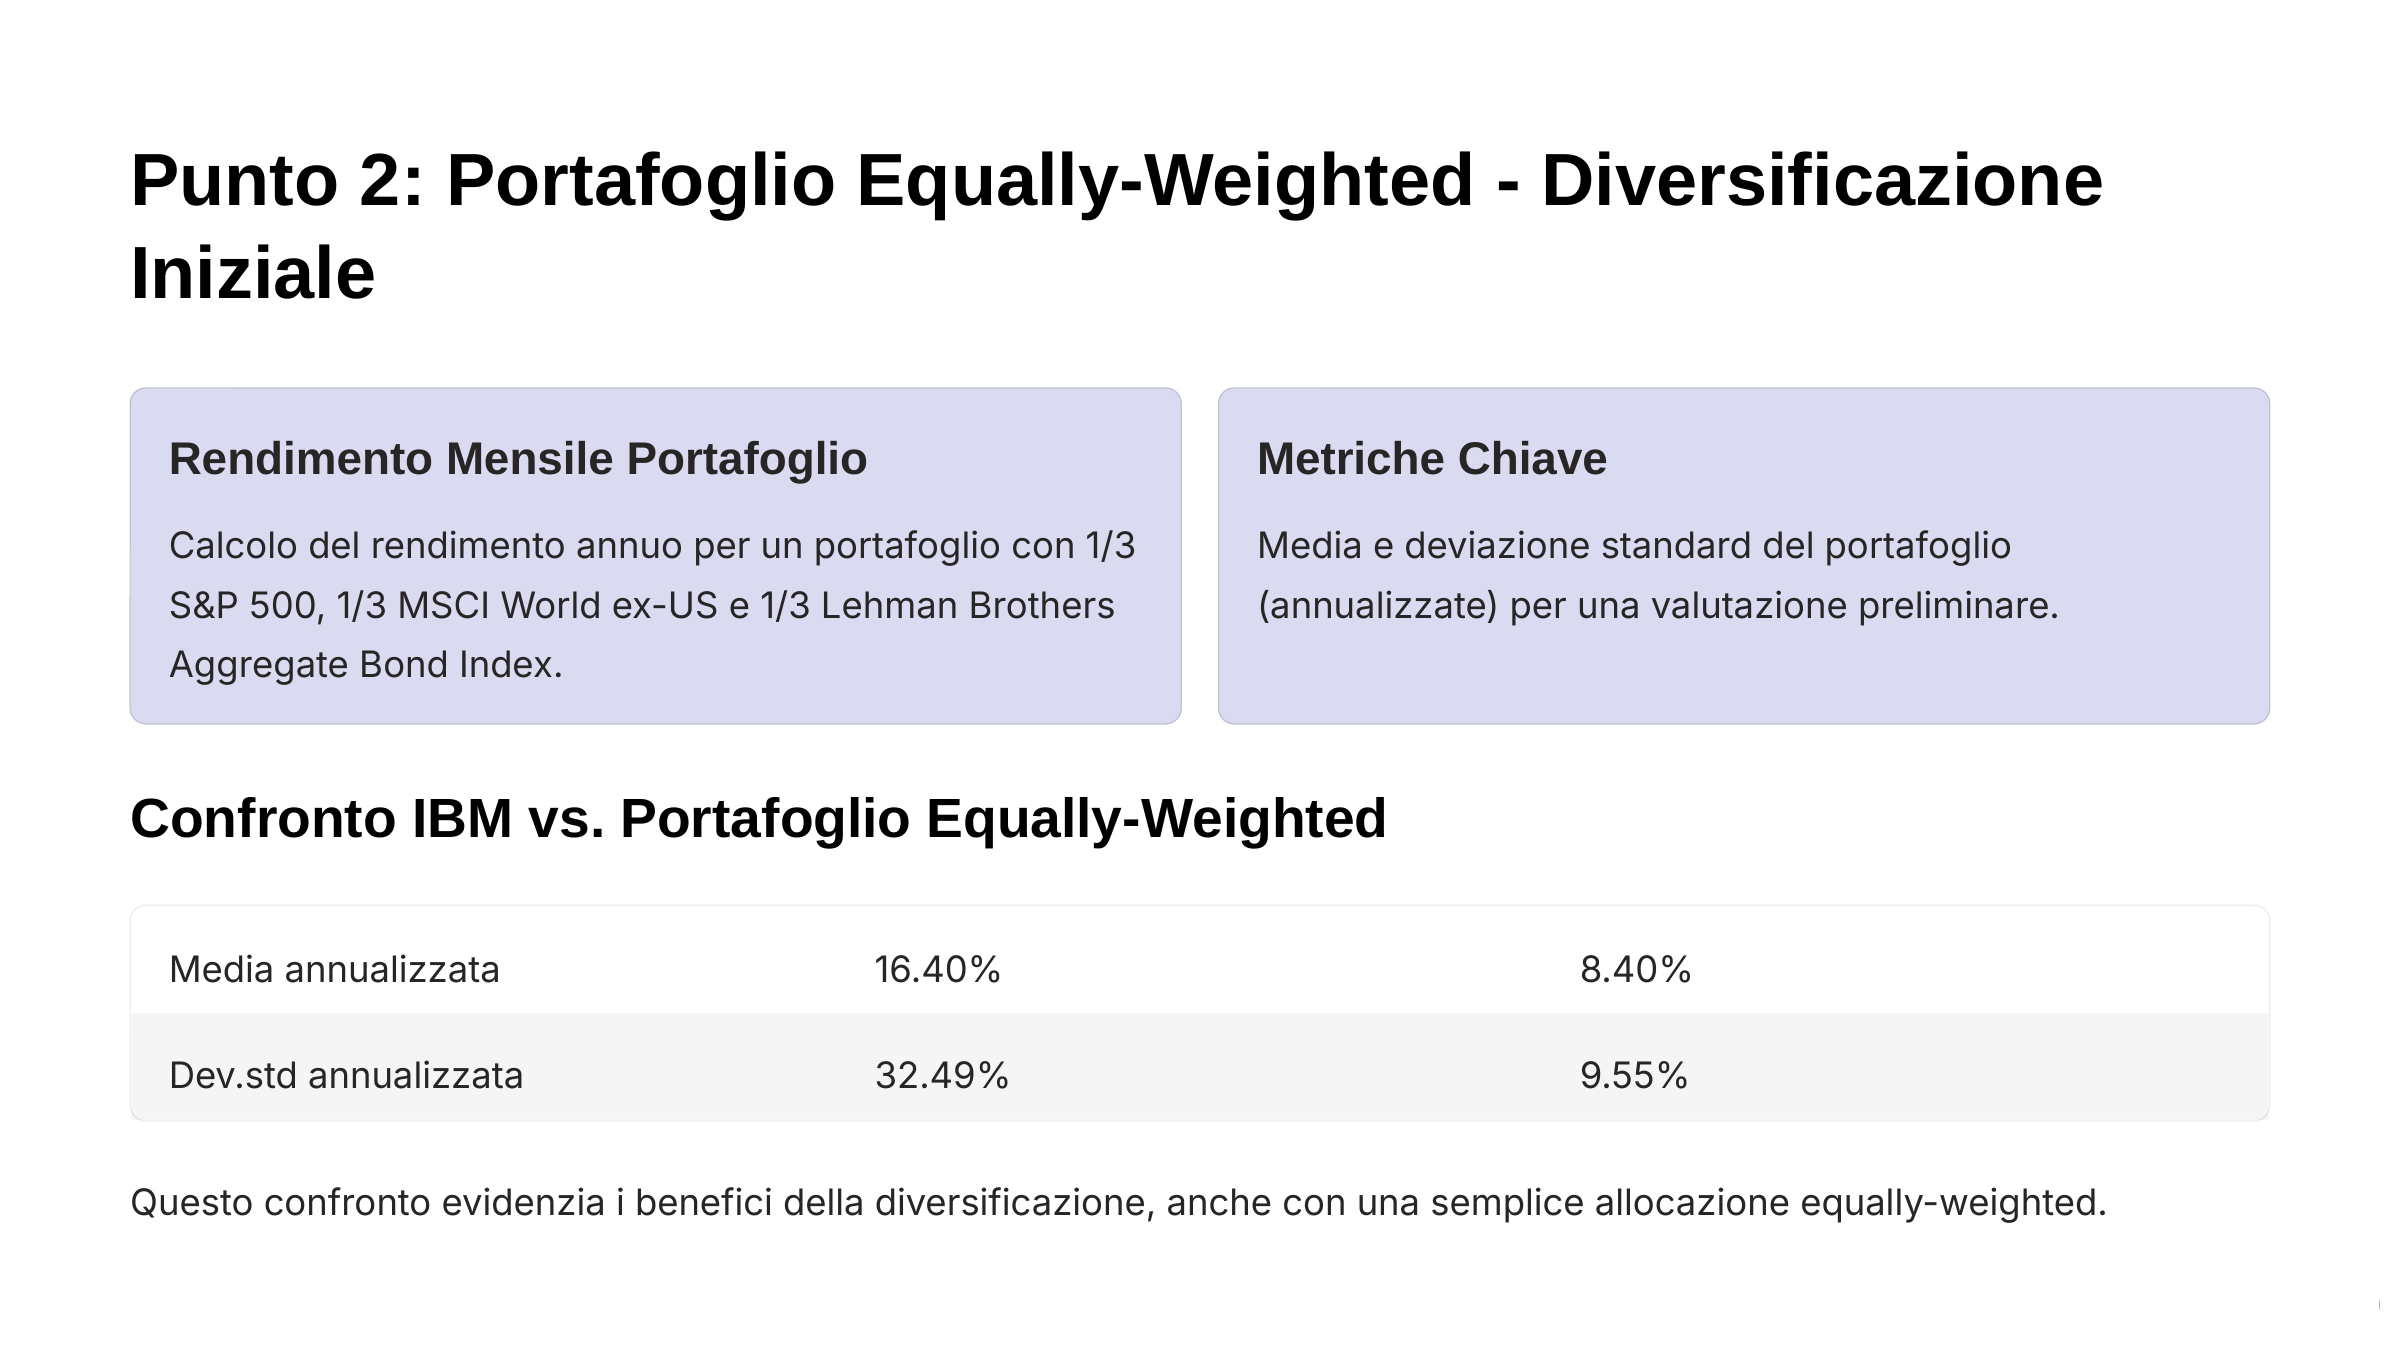

Punto 2: Portafoglio Equally-Weighted - Diversificazione Iniziale

Rendimento Mensile Portafoglio
Metriche Chiave
Calcolo del rendimento annuo per un portafoglio con 1/3 S&P 500, 1/3 MSCI World ex-US e 1/3 Lehman Brothers Aggregate Bond Index.
Media e deviazione standard del portafoglio (annualizzate) per una valutazione preliminare.
Confronto IBM vs. Portafoglio Equally-Weighted

Media annualizzata
16.40%
8.40%

Dev.std annualizzata
32.49%
9.55%
Questo confronto evidenzia i benefici della diversificazione, anche con una semplice allocazione equally-weighted.